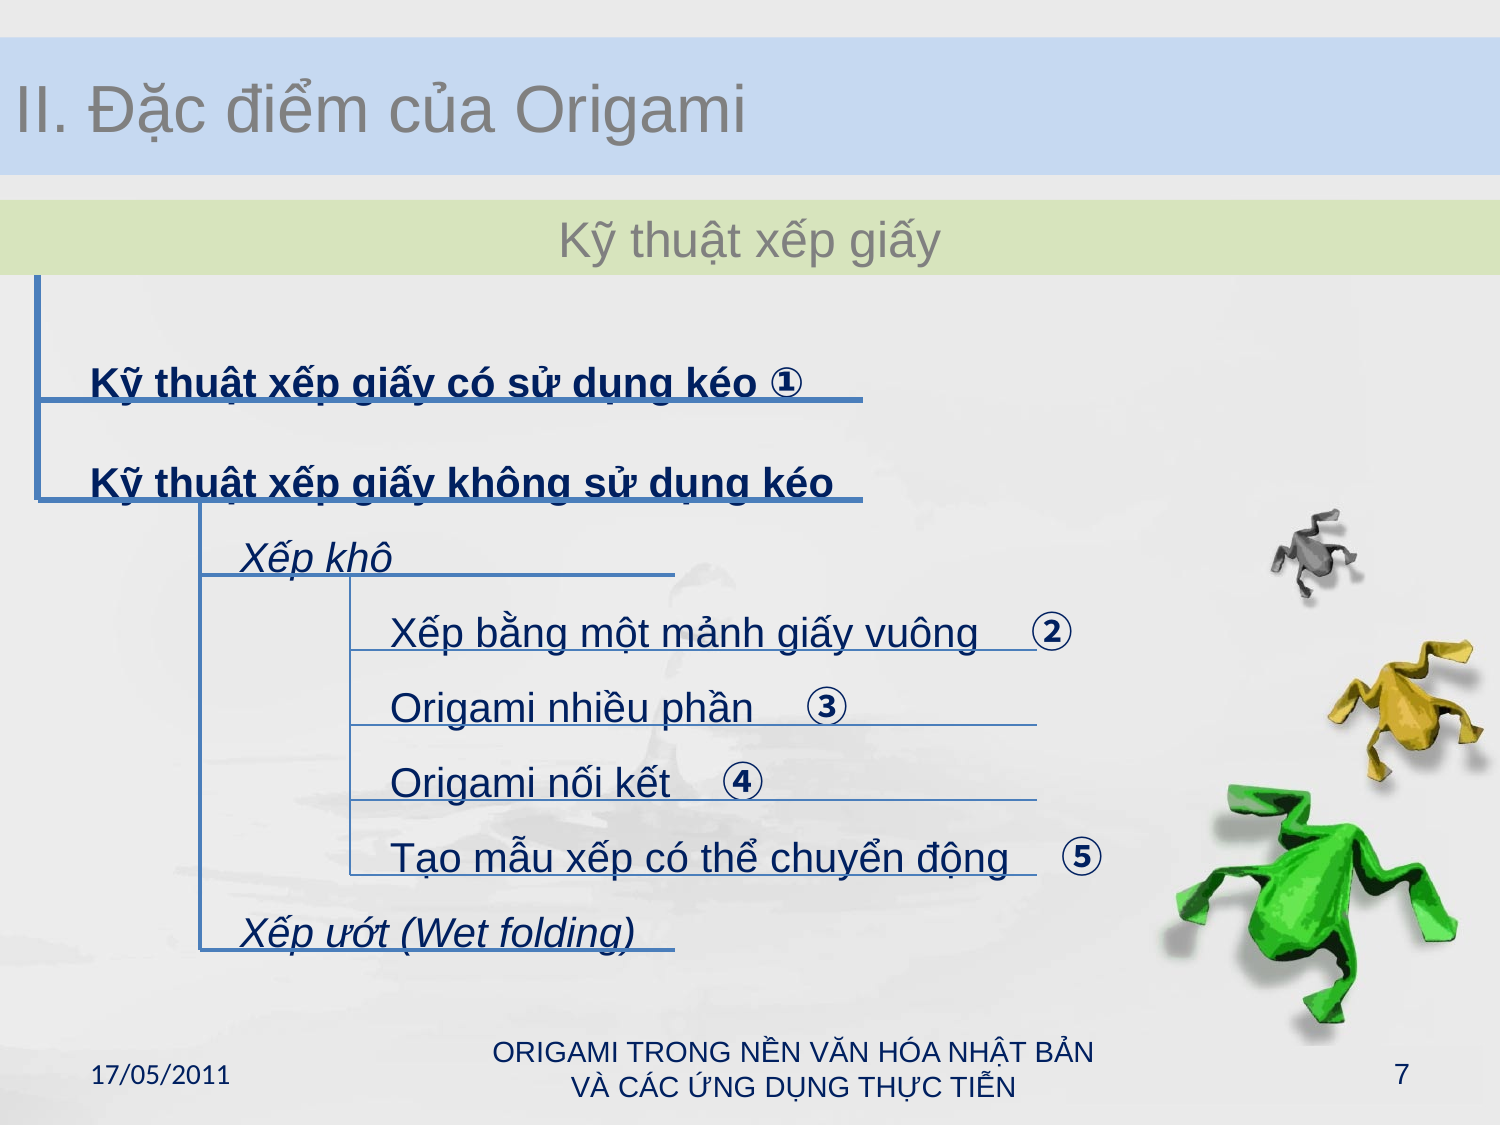

II. Đặc điểm của Origami
Kỹ thuật xếp giấy
Kỹ thuật xếp giấy có sử dụng kéo ①
Kỹ thuật xếp giấy không sử dụng kéo
	Xếp khô
		Xếp bằng một mảnh giấy vuông　②
		Origami nhiều phần　③
		Origami nối kết　④
		Tạo mẫu xếp có thể chuyển động　⑤
	Xếp ướt (Wet folding)

ORIGAMI TRONG NỀN VĂN HÓA NHẬT BẢN VÀ CÁC ỨNG DỤNG THỰC TIỄN
17/05/2011
7